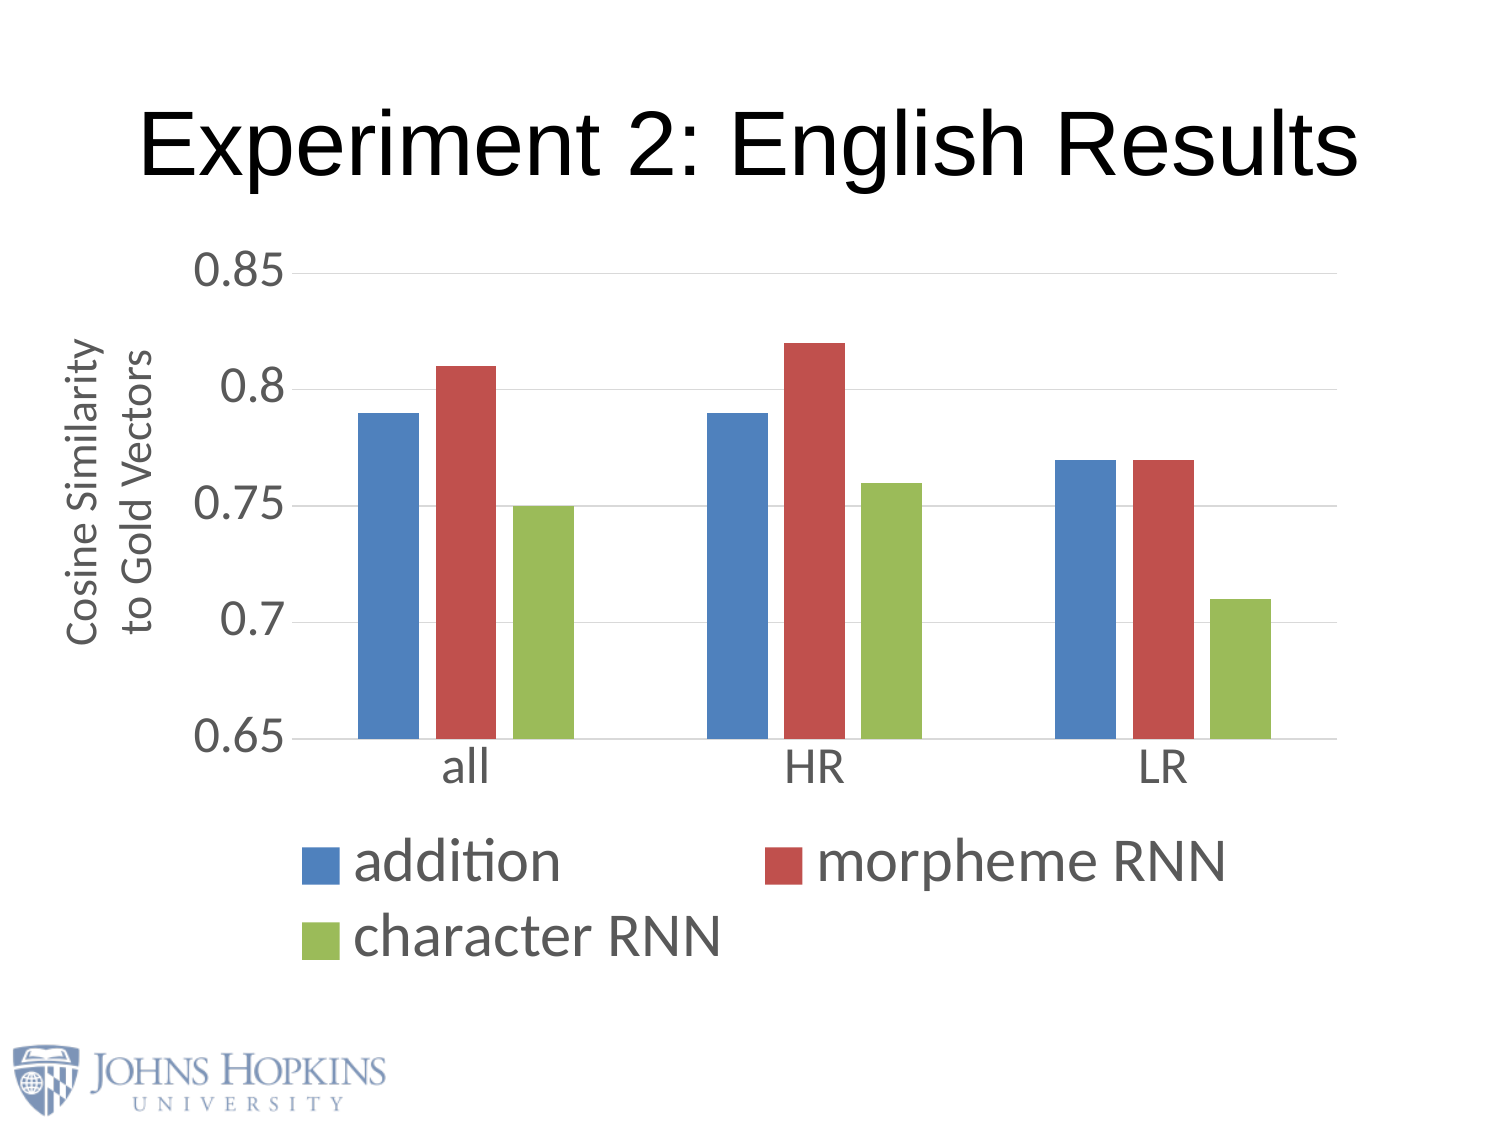

# Experiment 2: English Results

### Chart

| Category | addition | morpheme RNN | character RNN |
|---|---|---|---|
| all | 0.79 | 0.81 | 0.75 |
| HR | 0.79 | 0.82 | 0.76 |
| LR | 0.77 | 0.77 | 0.71 |
Cosine Similarity
to Gold Vectors